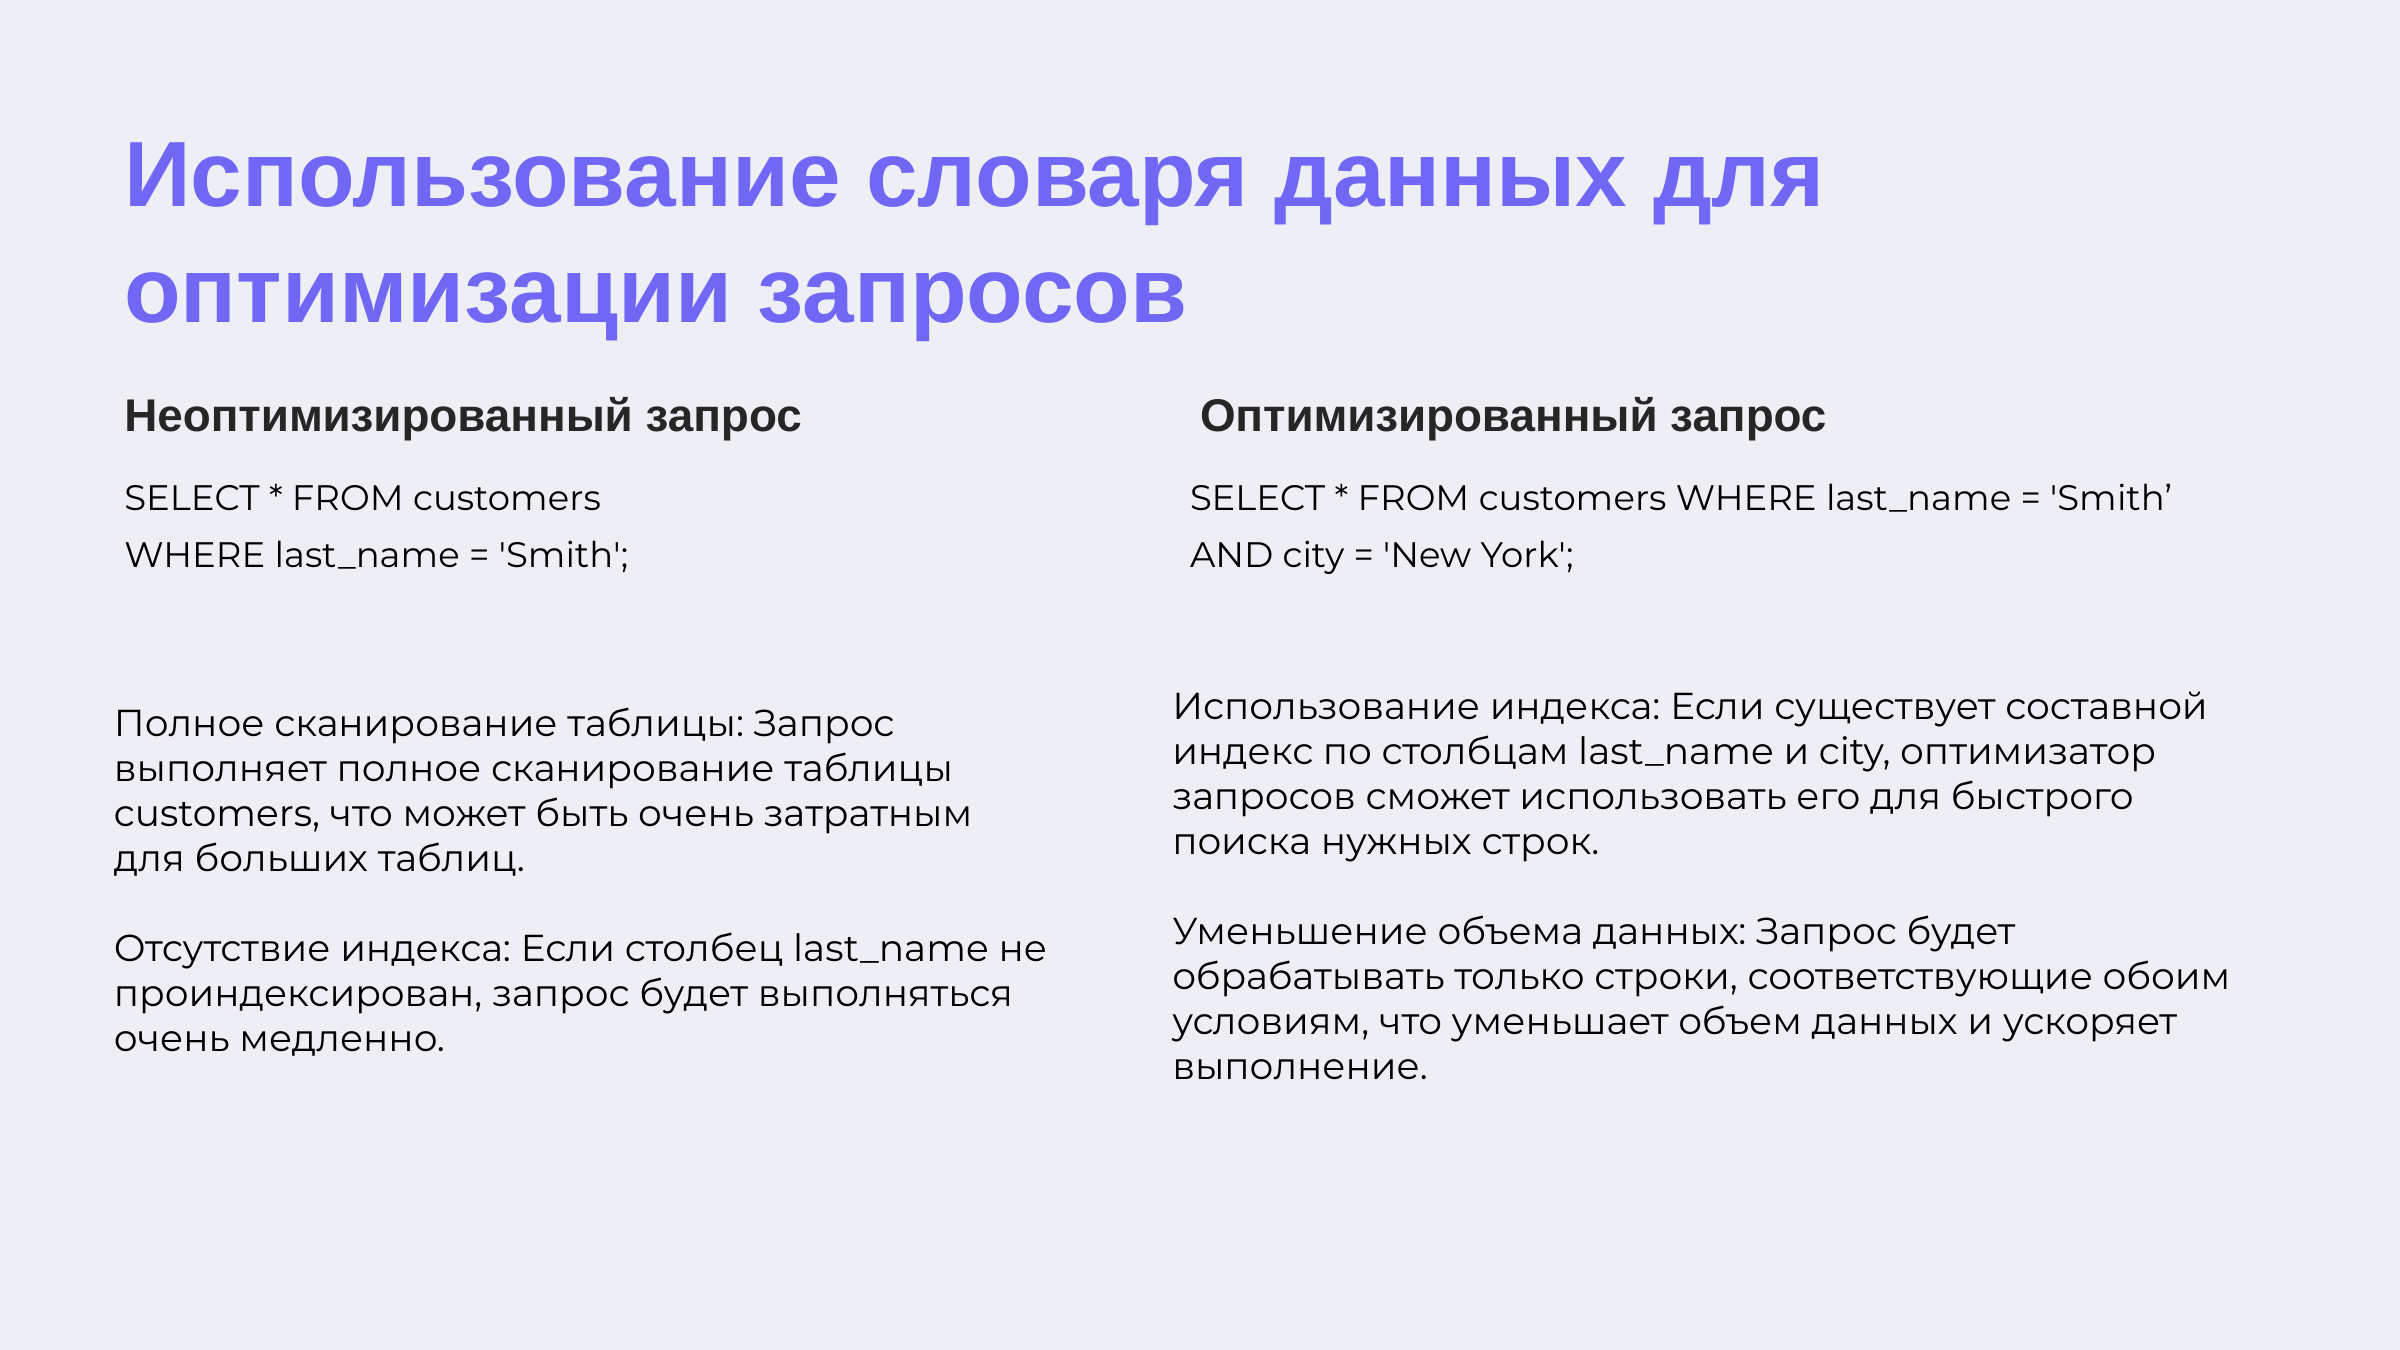

Использование словаря данных для оптимизации запросов
Оптимизированный запрос
Неоптимизированный запрос
SELECT * FROM customers
WHERE last_name = 'Smith';
SELECT * FROM customers WHERE last_name = 'Smith’
AND city = 'New York';
Использование индекса: Если существует составной индекс по столбцам last_name и city, оптимизатор запросов сможет использовать его для быстрого поиска нужных строк.

Уменьшение объема данных: Запрос будет обрабатывать только строки, соответствующие обоим условиям, что уменьшает объем данных и ускоряет выполнение.
Полное сканирование таблицы: Запрос выполняет полное сканирование таблицы customers, что может быть очень затратным для больших таблиц.

Отсутствие индекса: Если столбец last_name не проиндексирован, запрос будет выполняться очень медленно.